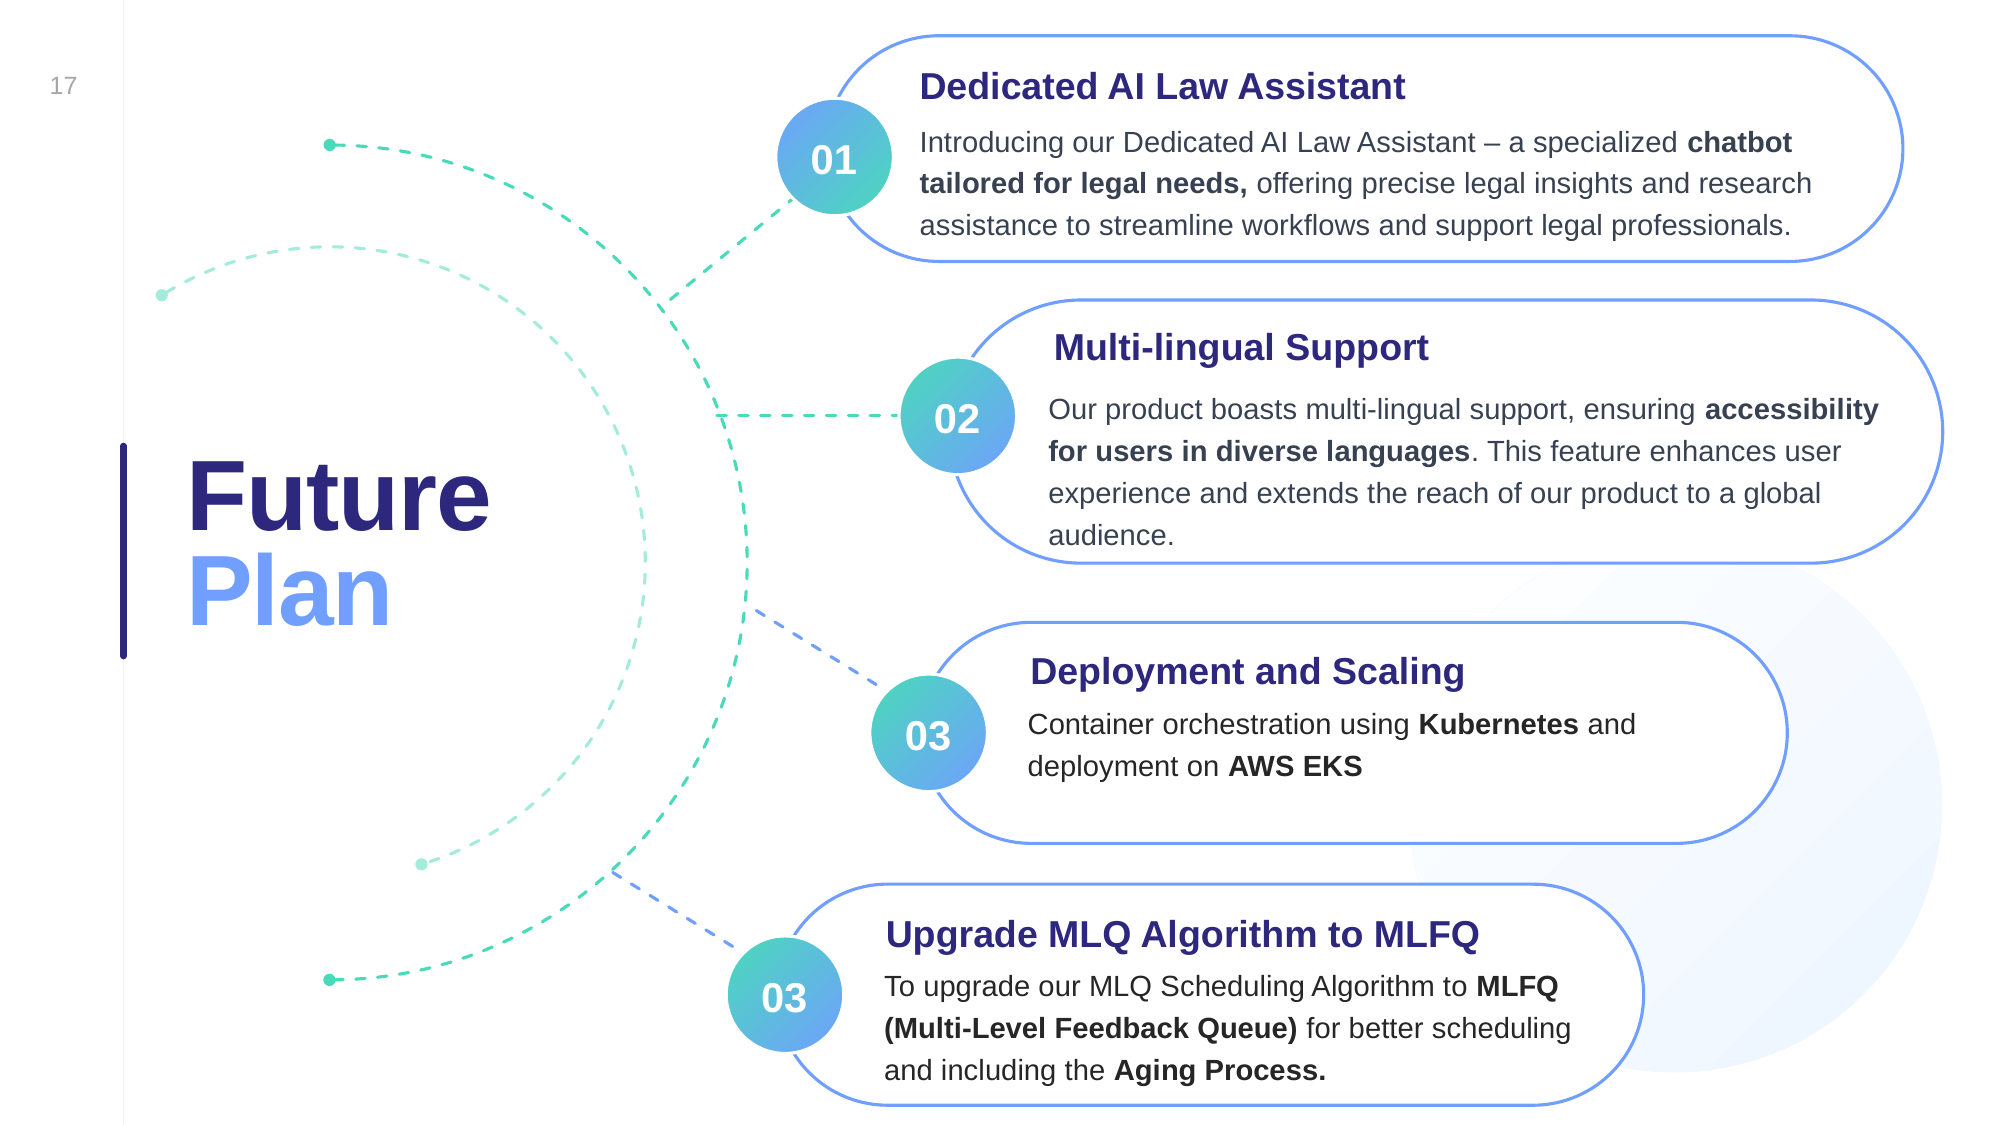

Dedicated AI Law Assistant
Introducing our Dedicated AI Law Assistant – a specialized chatbot tailored for legal needs, offering precise legal insights and research assistance to streamline workflows and support legal professionals.

01

Multi-lingual Support
Our product boasts multi-lingual support, ensuring accessibility for users in diverse languages. This feature enhances user experience and extends the reach of our product to a global audience.

02
FuturePlan

Deployment and Scaling
Container orchestration using Kubernetes and deployment on AWS EKS

03

    Upgrade MLQ Algorithm to MLFQ
To upgrade our MLQ Scheduling Algorithm to MLFQ (Multi-Level Feedback Queue) for better scheduling and including the Aging Process.

03